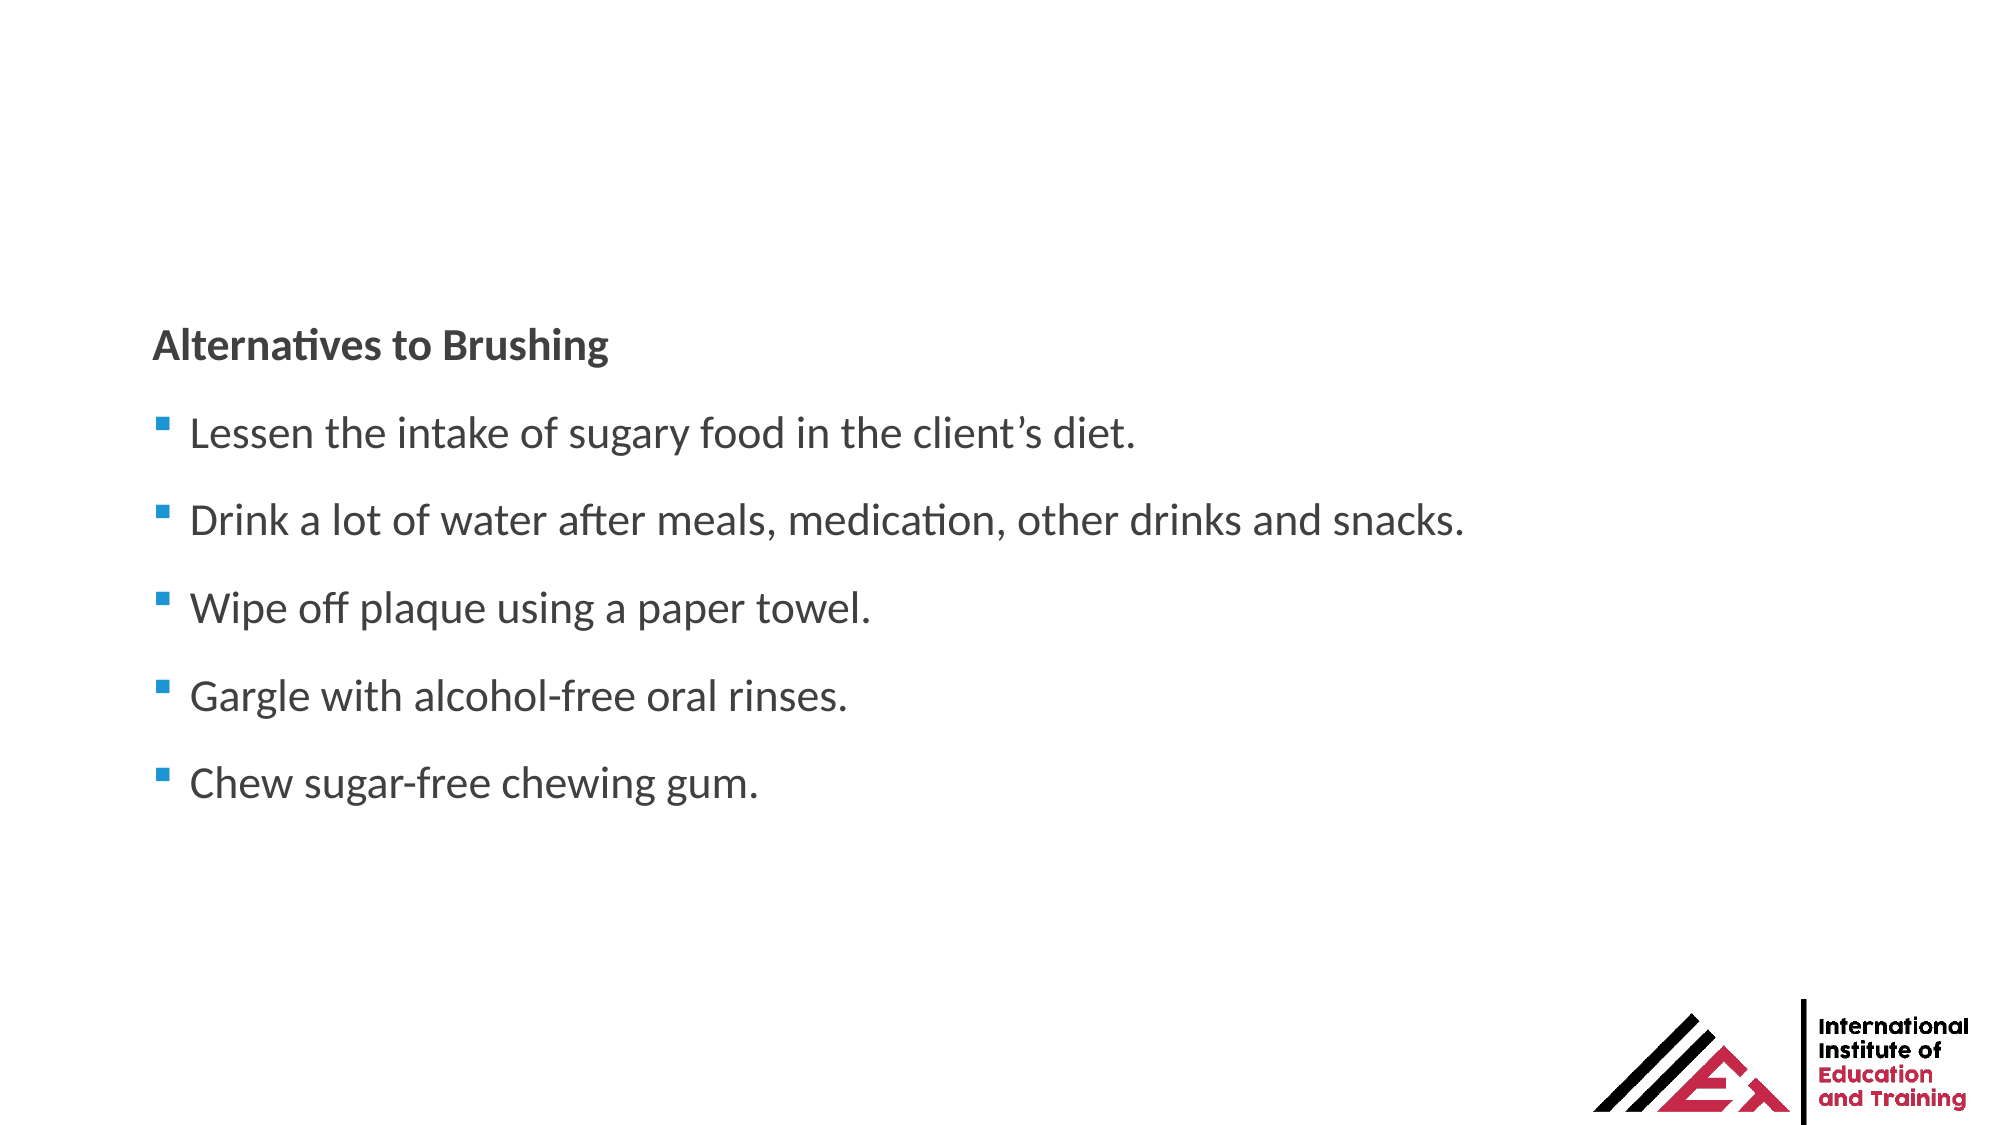

Alternatives to Brushing
Lessen the intake of sugary food in the client’s diet.
Drink a lot of water after meals, medication, other drinks and snacks.
Wipe off plaque using a paper towel.
Gargle with alcohol-free oral rinses.
Chew sugar-free chewing gum.